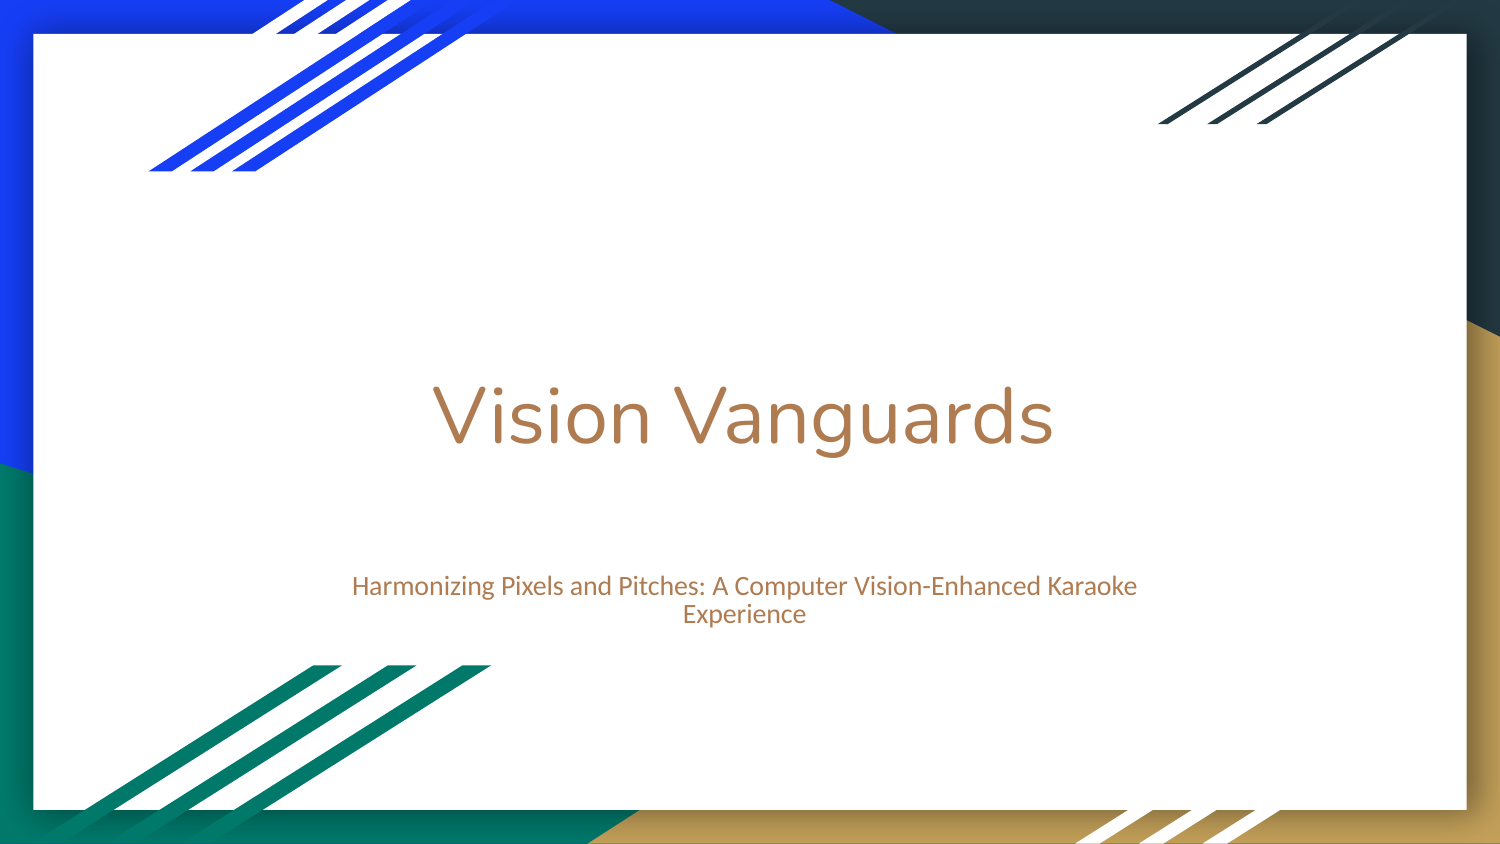

# Vision Vanguards
Harmonizing Pixels and Pitches: A Computer Vision-Enhanced Karaoke Experience